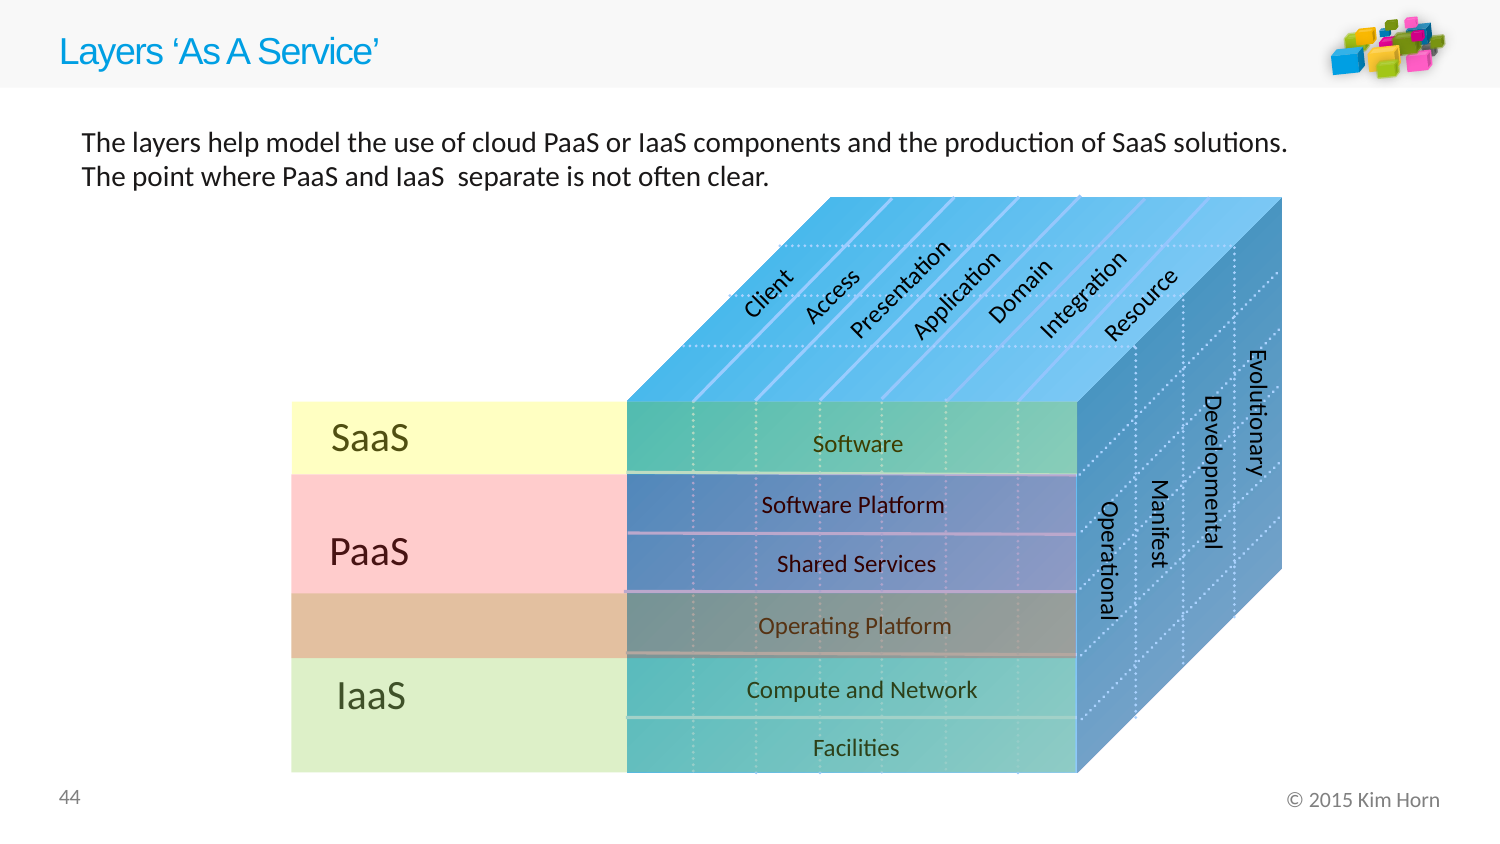

# Layers ‘As A Service’
The layers help model the use of cloud PaaS or IaaS components and the production of SaaS solutions.
The point where PaaS and IaaS  separate is not often clear.

Presentation
Domain
Client
Integration

Application
Access
Resource

Evolutionary

Software
Developmental

Software Platform
Manifest

Operational
Shared Services

Operating Platform

Compute and Network

Facilities

SaaS

PaaS

IaaS